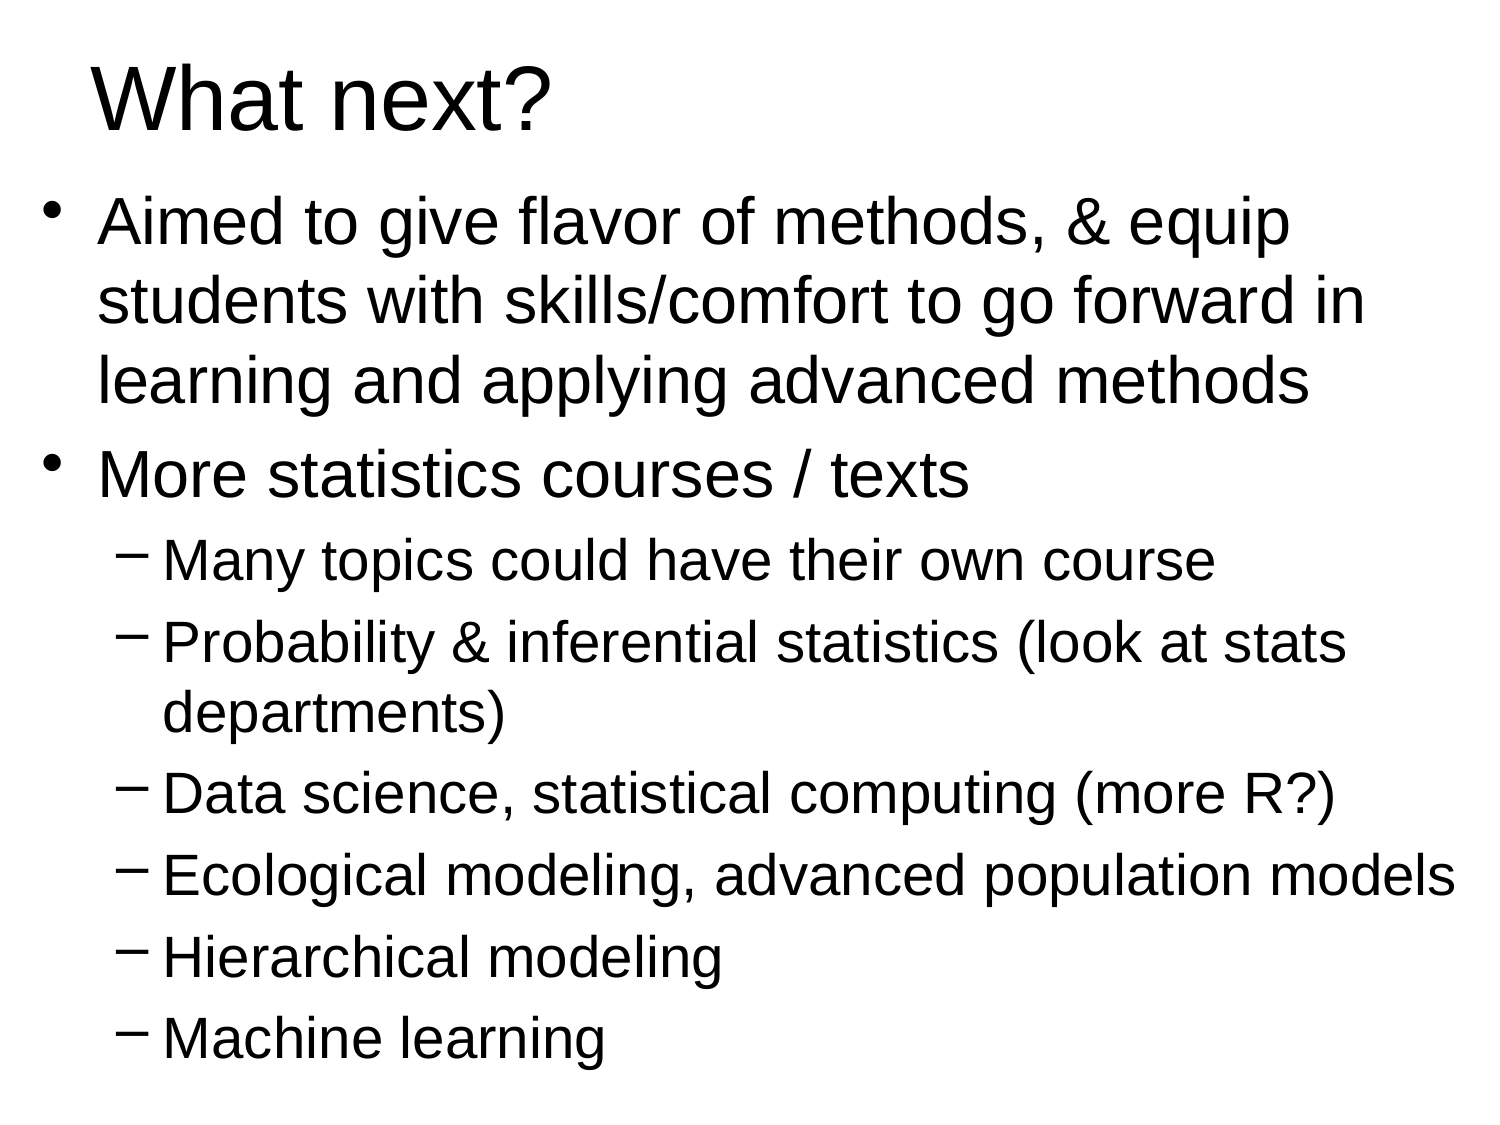

# What next?
Aimed to give flavor of methods, & equip students with skills/comfort to go forward in learning and applying advanced methods
More statistics courses / texts
Many topics could have their own course
Probability & inferential statistics (look at stats departments)
Data science, statistical computing (more R?)
Ecological modeling, advanced population models
Hierarchical modeling
Machine learning
33